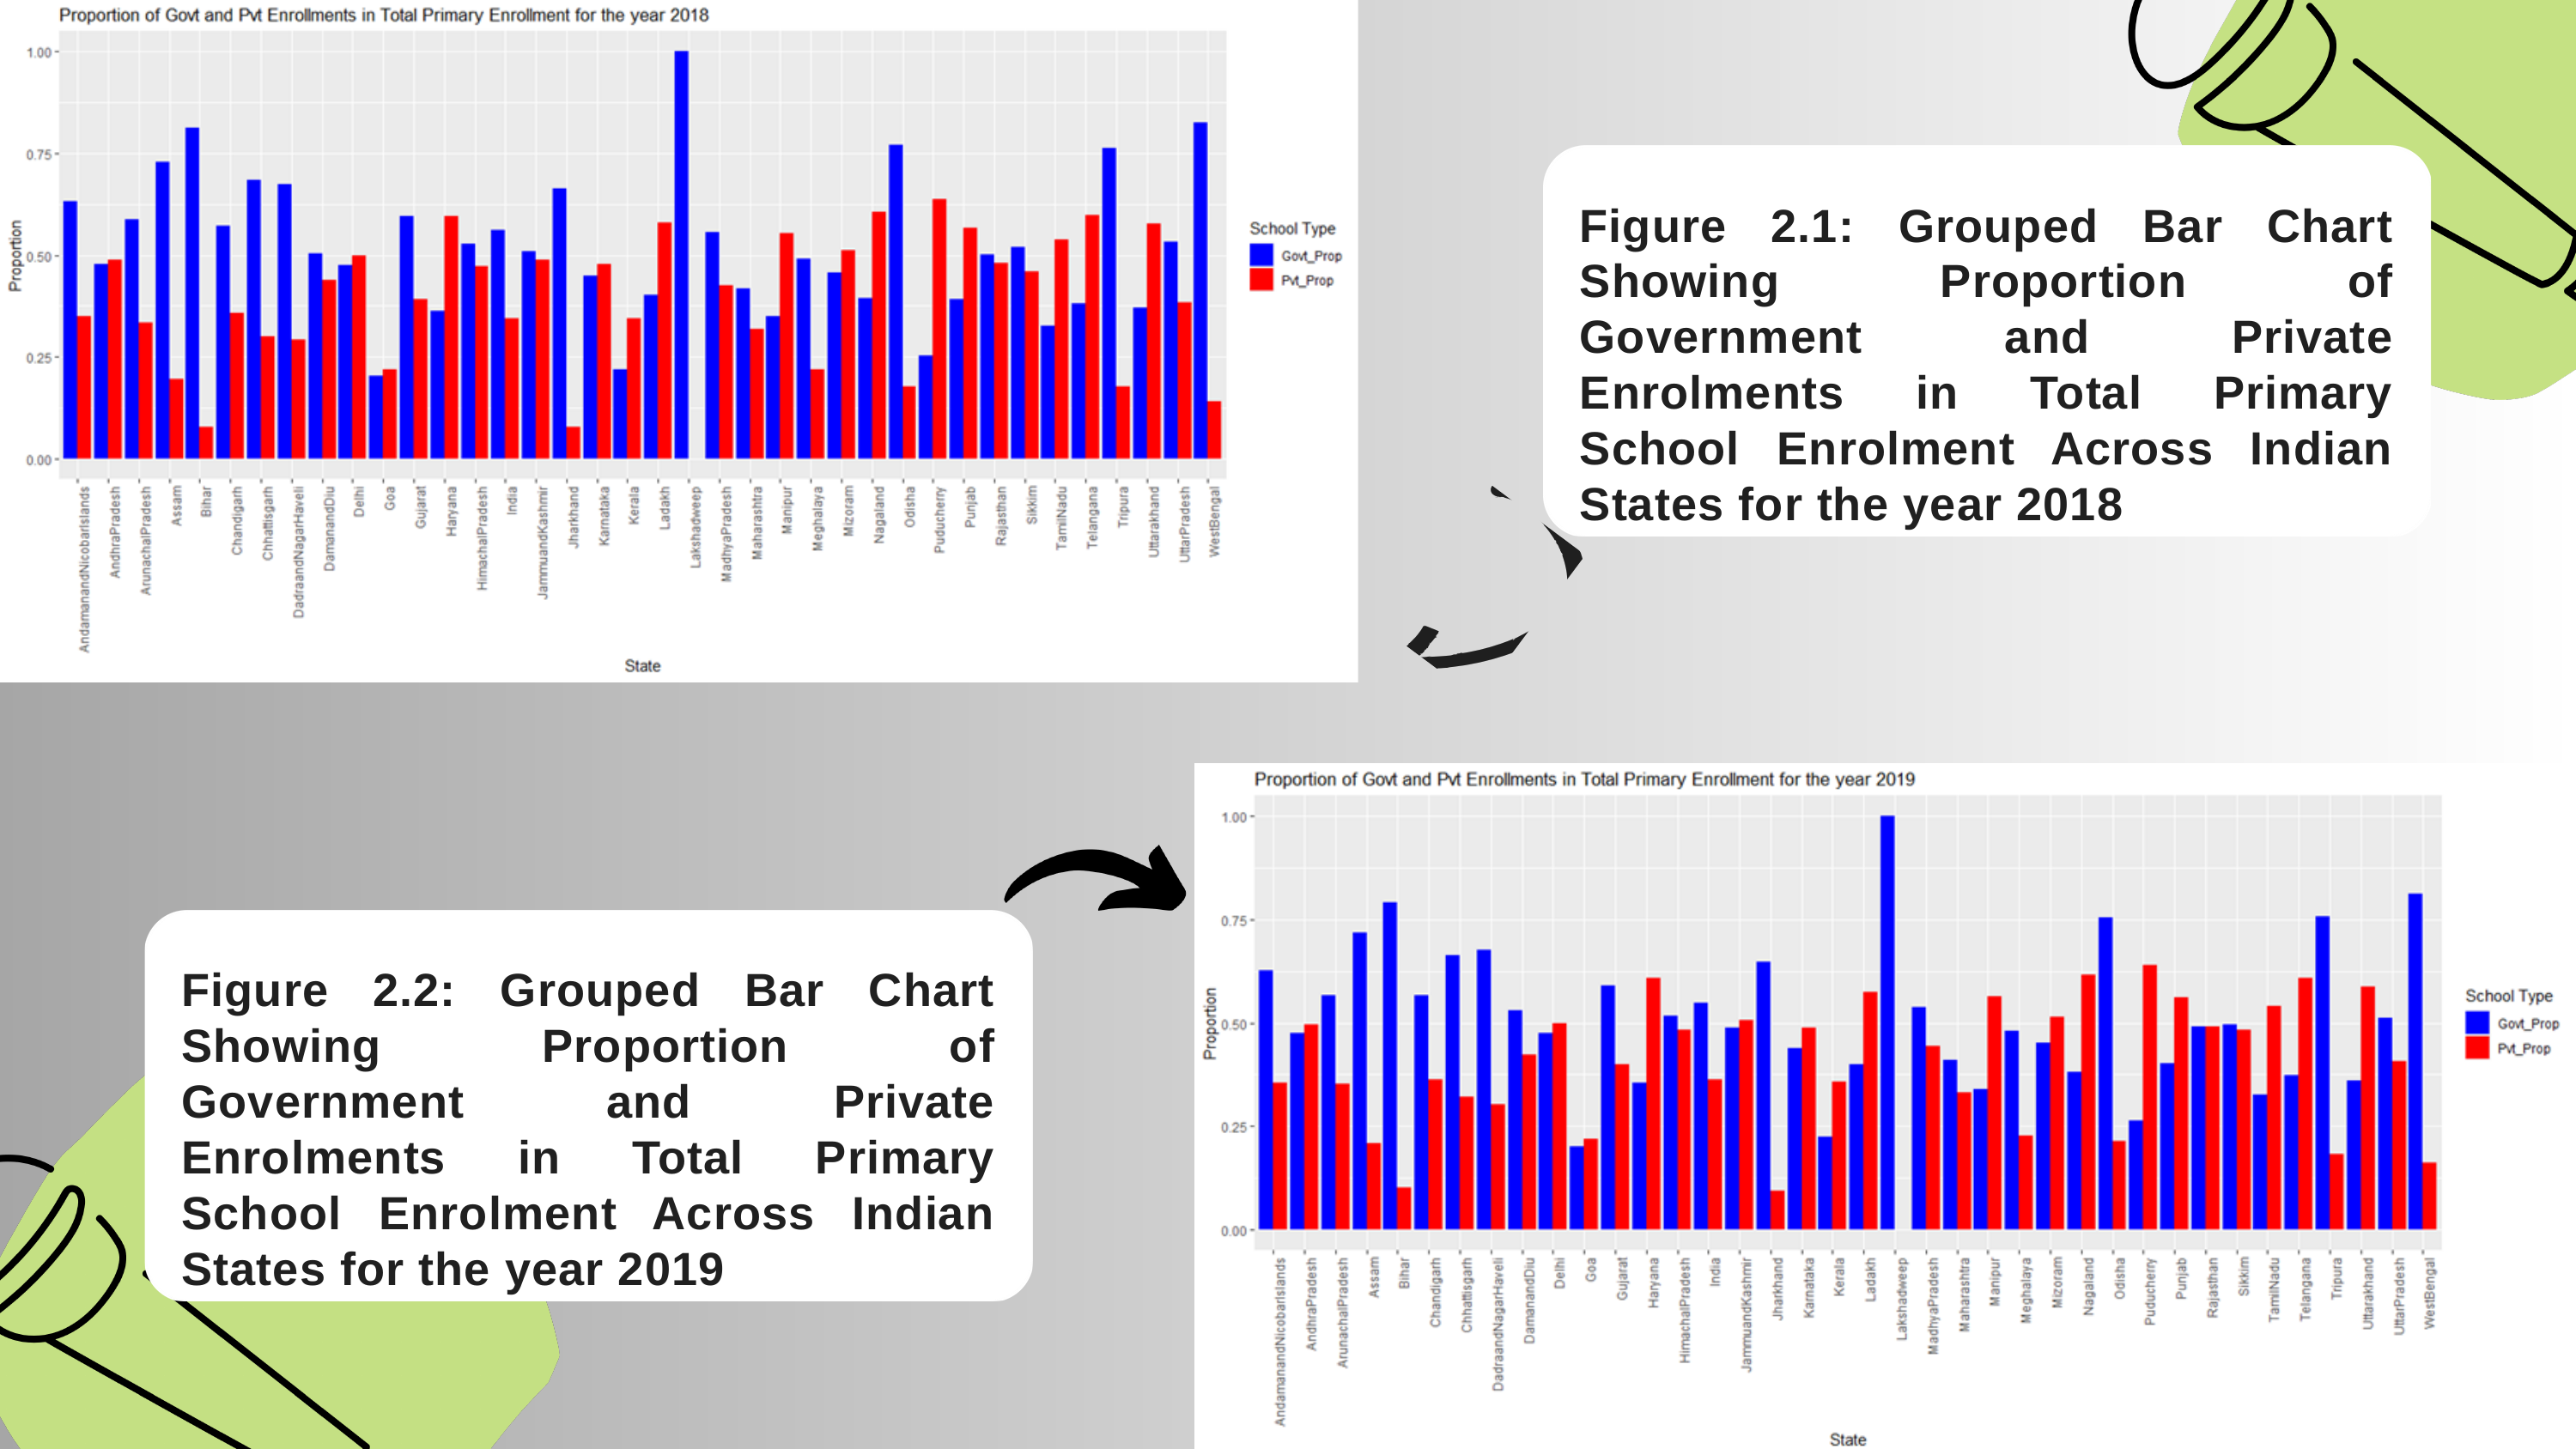

Figure 2.1: Grouped Bar Chart Showing Proportion of Government and Private Enrolments in Total Primary School Enrolment Across Indian States for the year 2018

Figure 2.2: Grouped Bar Chart Showing Proportion of Government and Private Enrolments in Total Primary School Enrolment Across Indian States for the year 2019